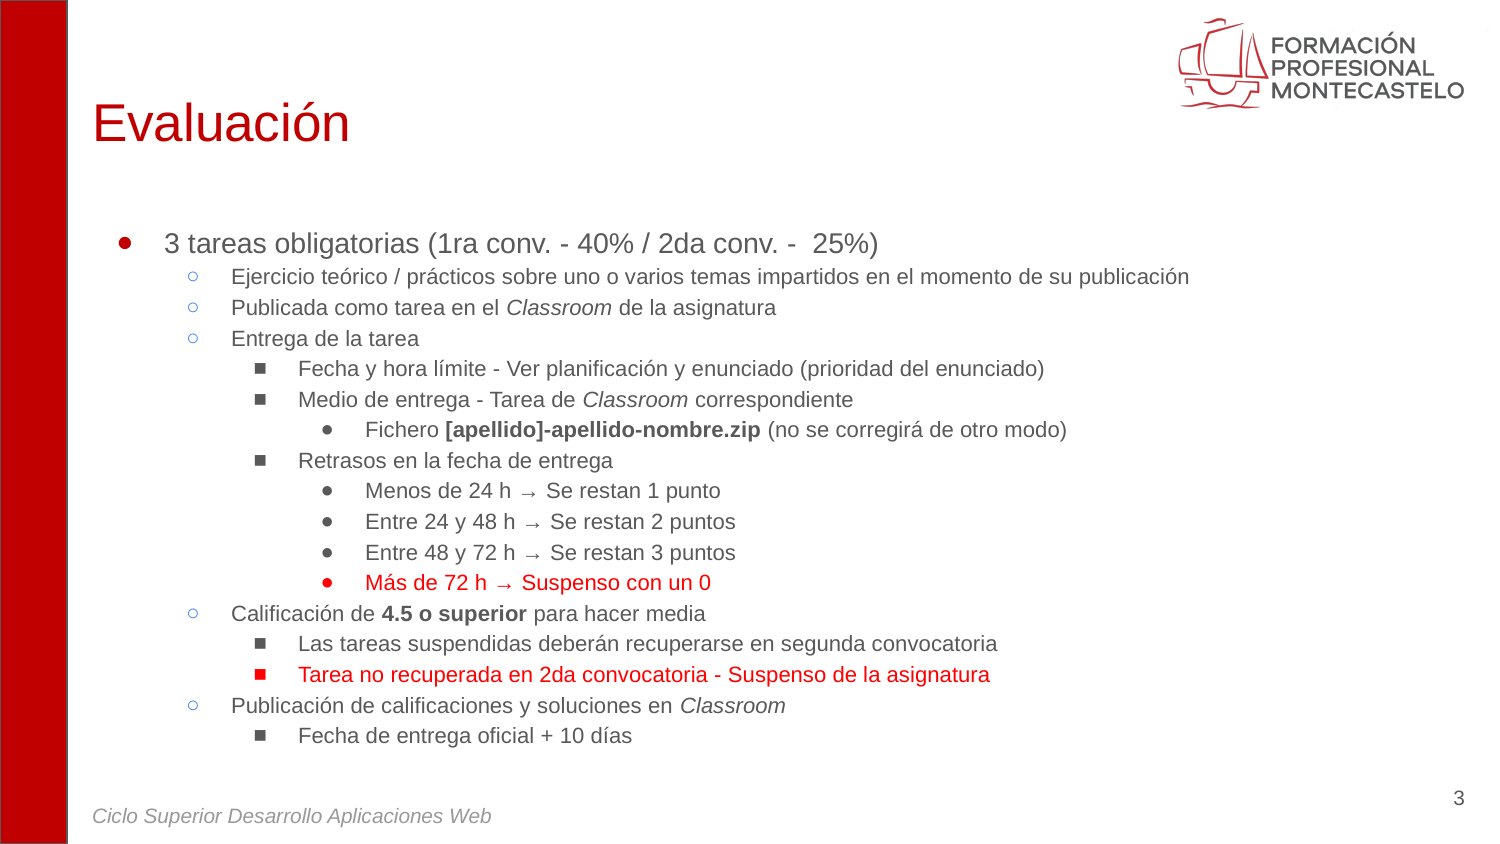

# Evaluación
3 tareas obligatorias (1ra conv. - 40% / 2da conv. -  25%)
Ejercicio teórico / prácticos sobre uno o varios temas impartidos en el momento de su publicación
Publicada como tarea en el Classroom de la asignatura
Entrega de la tarea
Fecha y hora límite - Ver planificación y enunciado (prioridad del enunciado)
Medio de entrega - Tarea de Classroom correspondiente
Fichero [apellido]-apellido-nombre.zip (no se corregirá de otro modo)
Retrasos en la fecha de entrega
Menos de 24 h → Se restan 1 punto
Entre 24 y 48 h → Se restan 2 puntos
Entre 48 y 72 h → Se restan 3 puntos
Más de 72 h → Suspenso con un 0
Calificación de 4.5 o superior para hacer media
Las tareas suspendidas deberán recuperarse en segunda convocatoria
Tarea no recuperada en 2da convocatoria - Suspenso de la asignatura
Publicación de calificaciones y soluciones en Classroom
Fecha de entrega oficial + 10 días
3